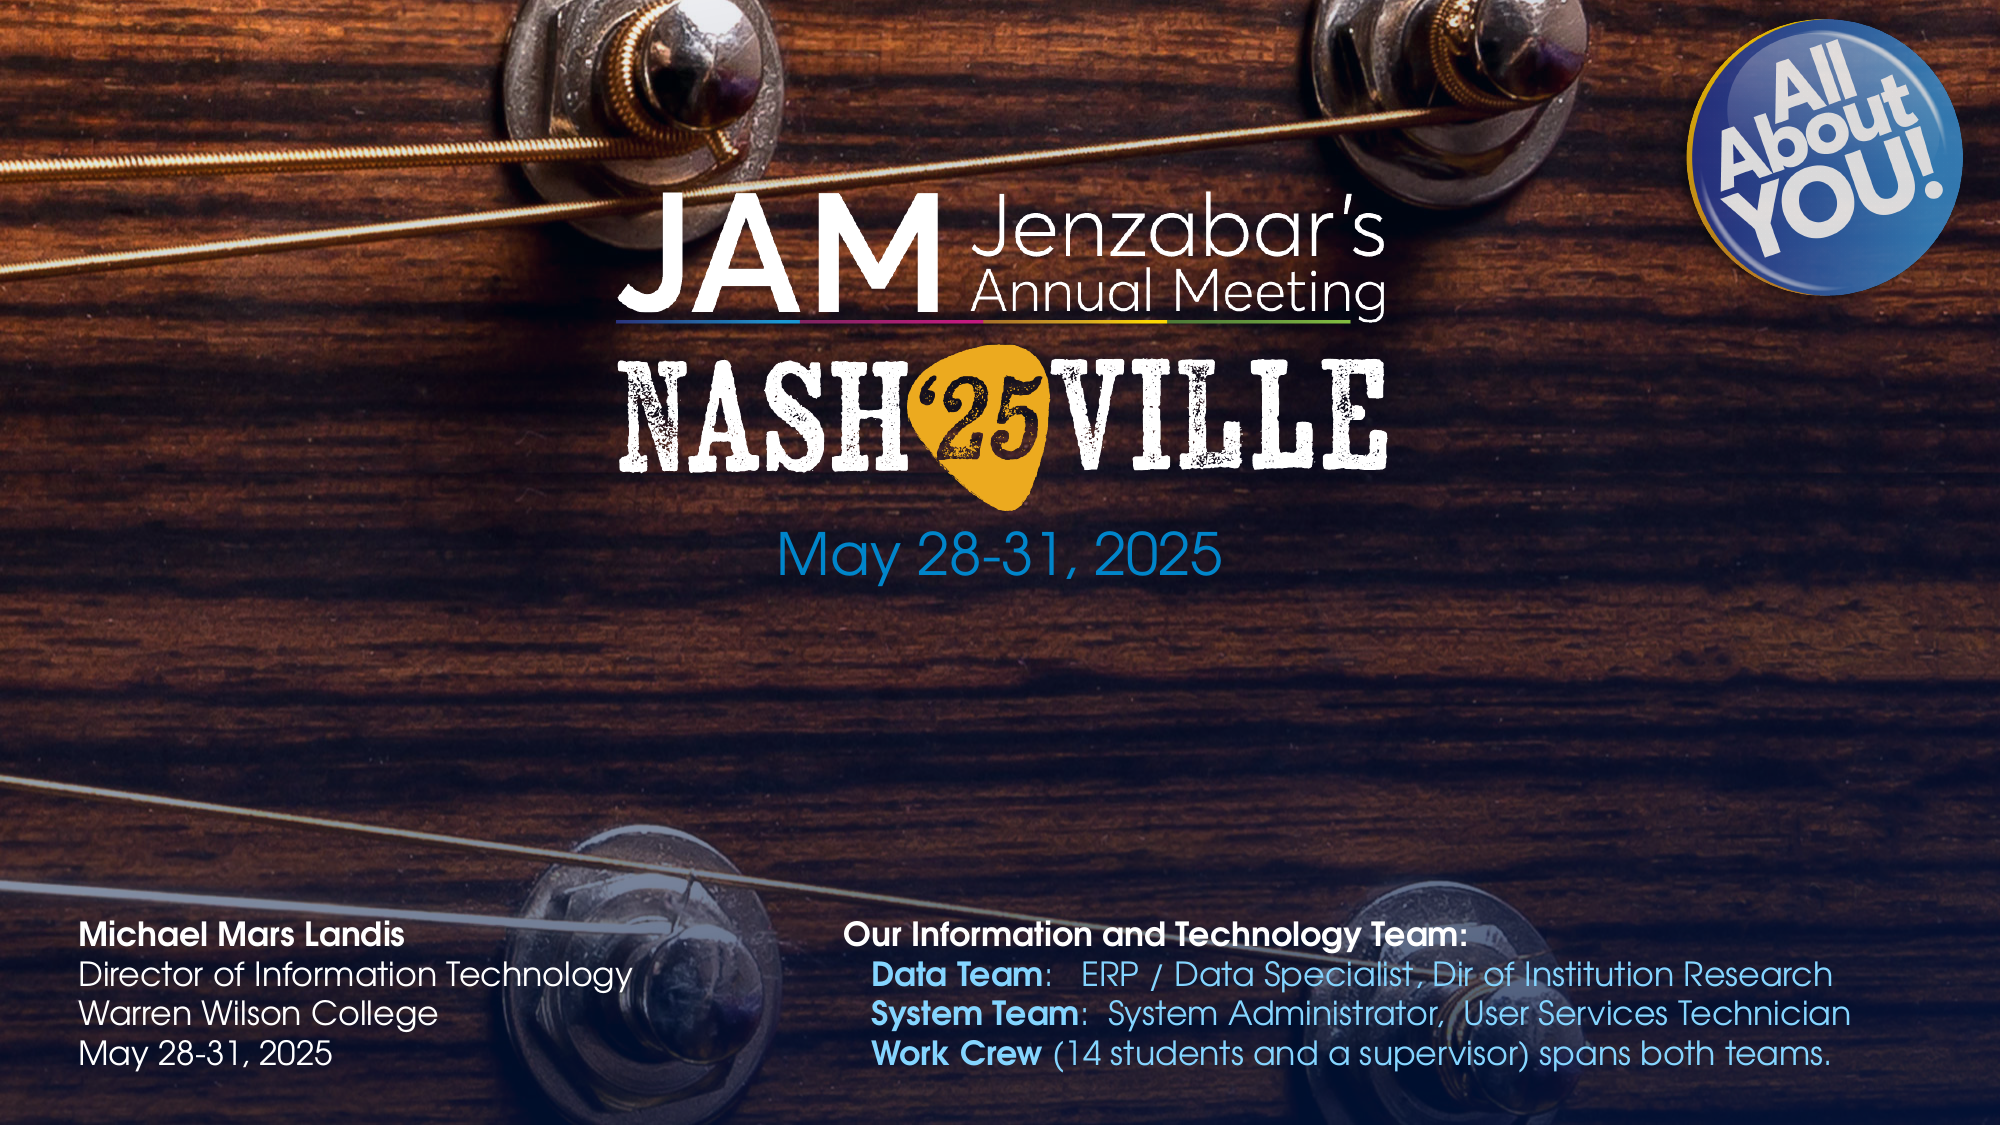

Leveraging FormFlow and WorkFlow
with Back-End Automation
Michael Mars Landis
Director of Information Technology
Warren Wilson College
May 28-31, 2025
Our Information and Technology Team:
   Data Team:   ERP / Data Specialist, Dir of Institution Research
   System Team:  System Administrator,  User Services Technician
   Work Crew (14 students and a supervisor) spans both teams.